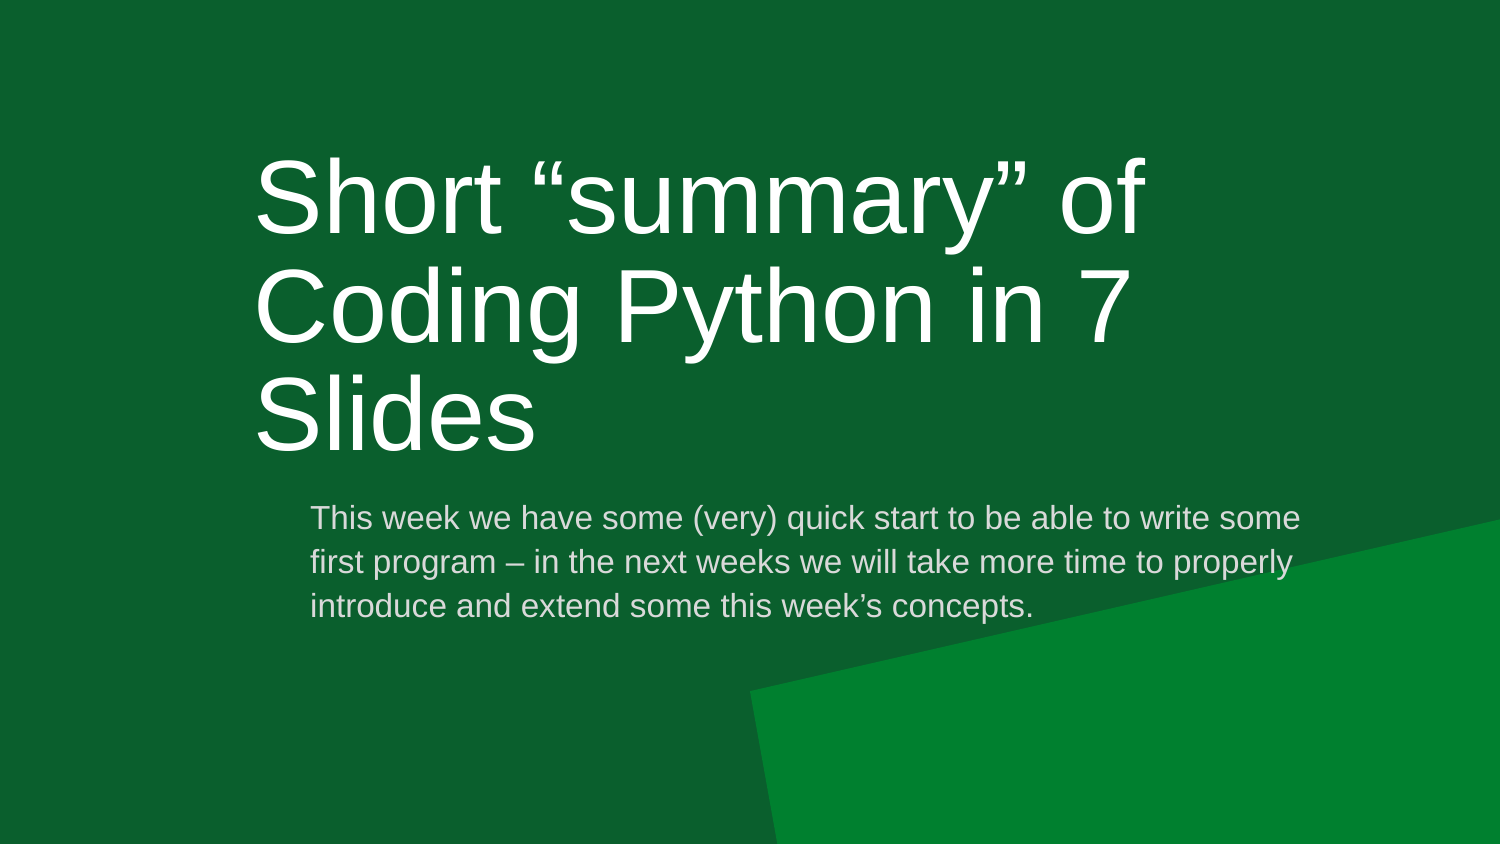

# Short “summary” of Coding Python in 7 Slides
This week we have some (very) quick start to be able to write some first program – in the next weeks we will take more time to properly introduce and extend some this week’s concepts.